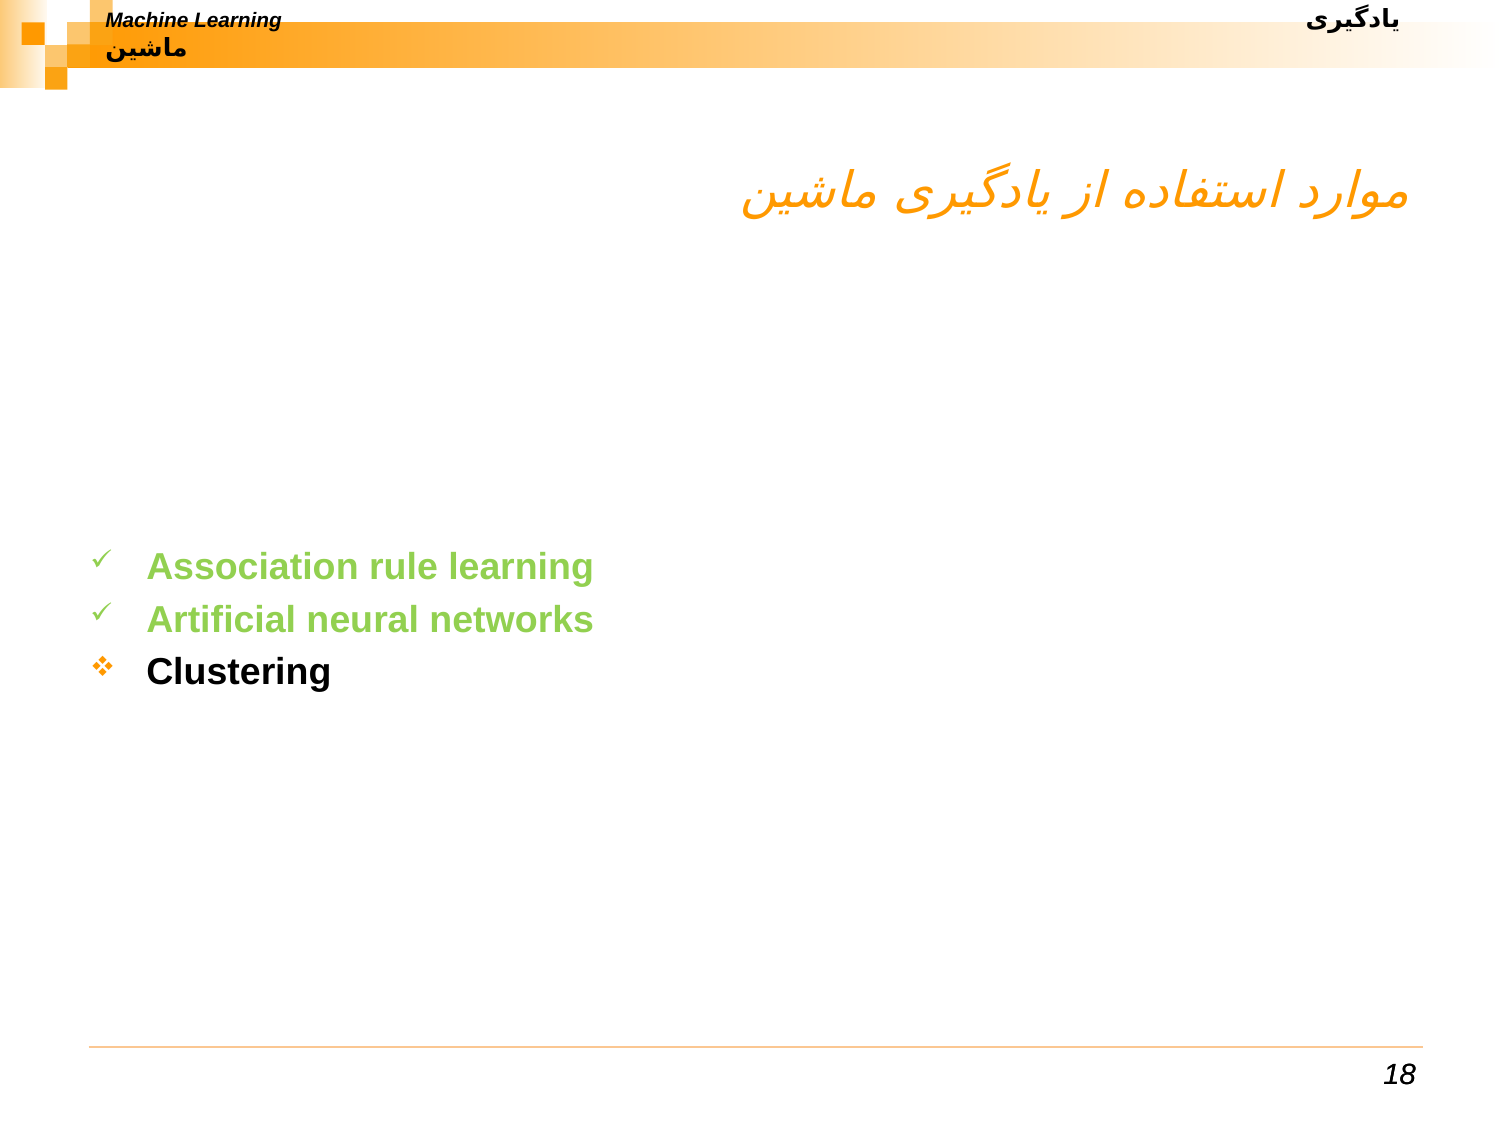

Machine Learning					             		یادگیری ماشین
# موارد استفاده از یادگیری ماشین

Association rule learning
Artificial neural networks
Clustering
18
18